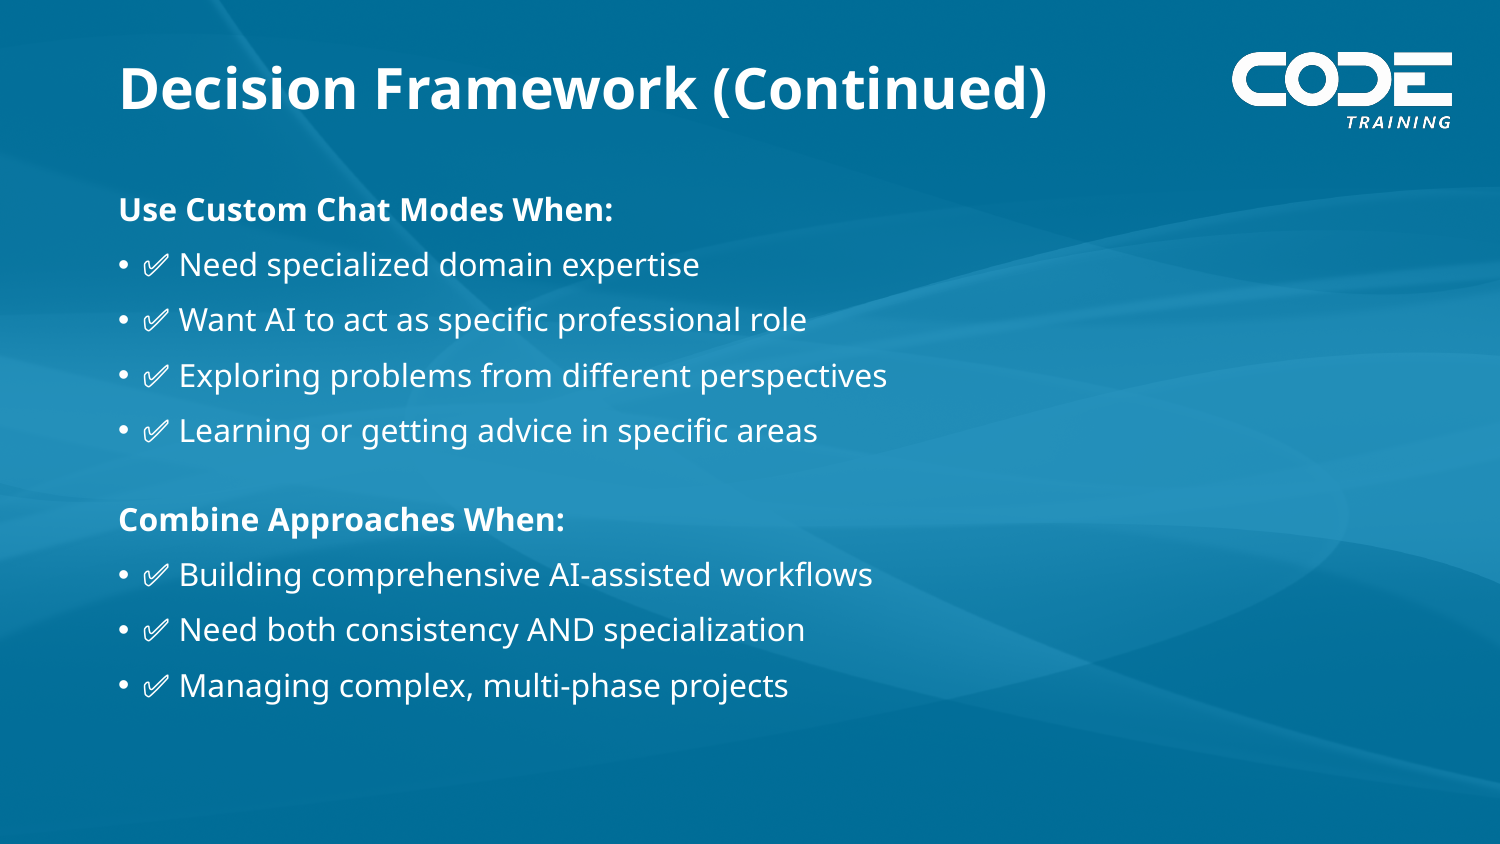

# Decision Framework (Continued)
Use Custom Chat Modes When:
✅ Need specialized domain expertise
✅ Want AI to act as specific professional role
✅ Exploring problems from different perspectives
✅ Learning or getting advice in specific areas
Combine Approaches When:
✅ Building comprehensive AI-assisted workflows
✅ Need both consistency AND specialization
✅ Managing complex, multi-phase projects